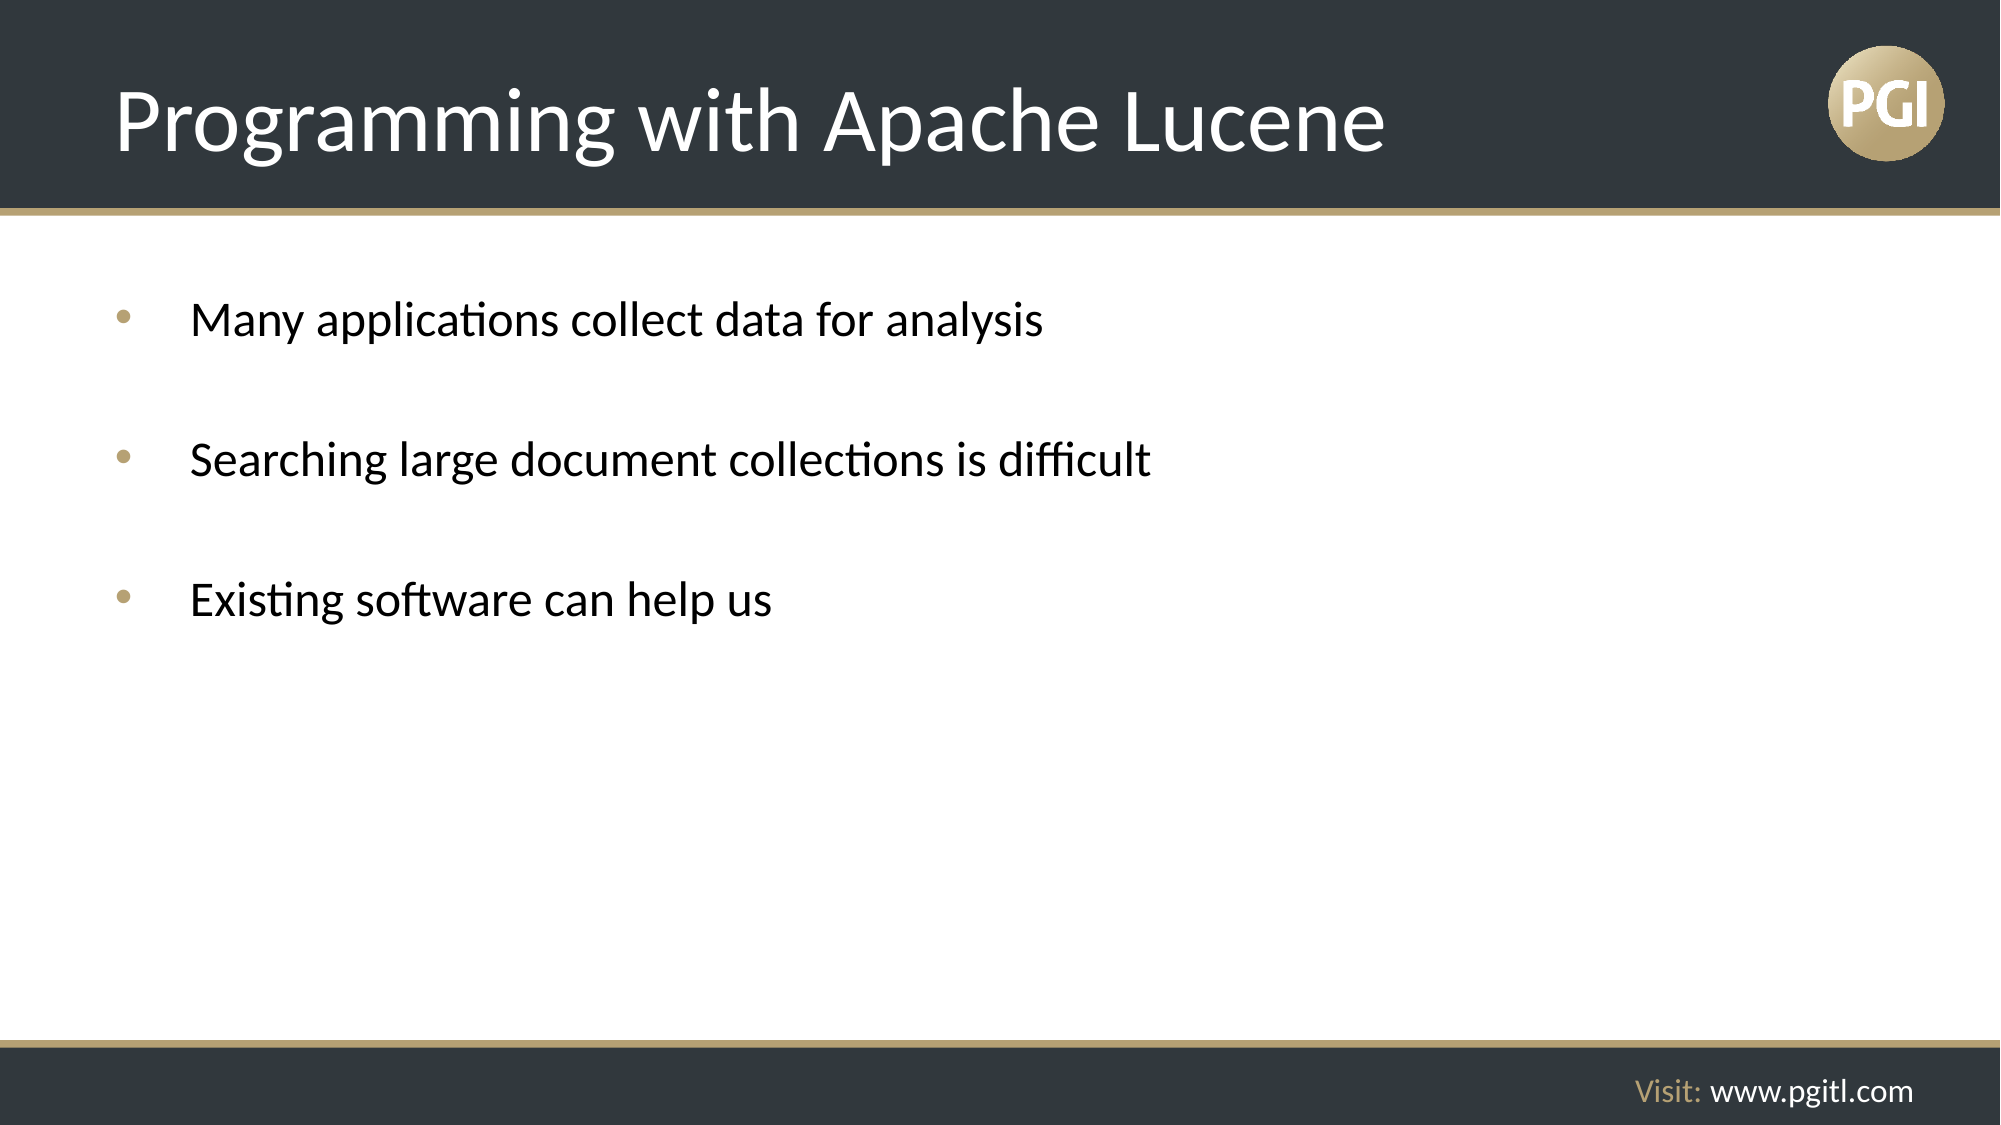

# Programming with Apache Lucene
Many applications collect data for analysis

Searching large document collections is difficult

Existing software can help us